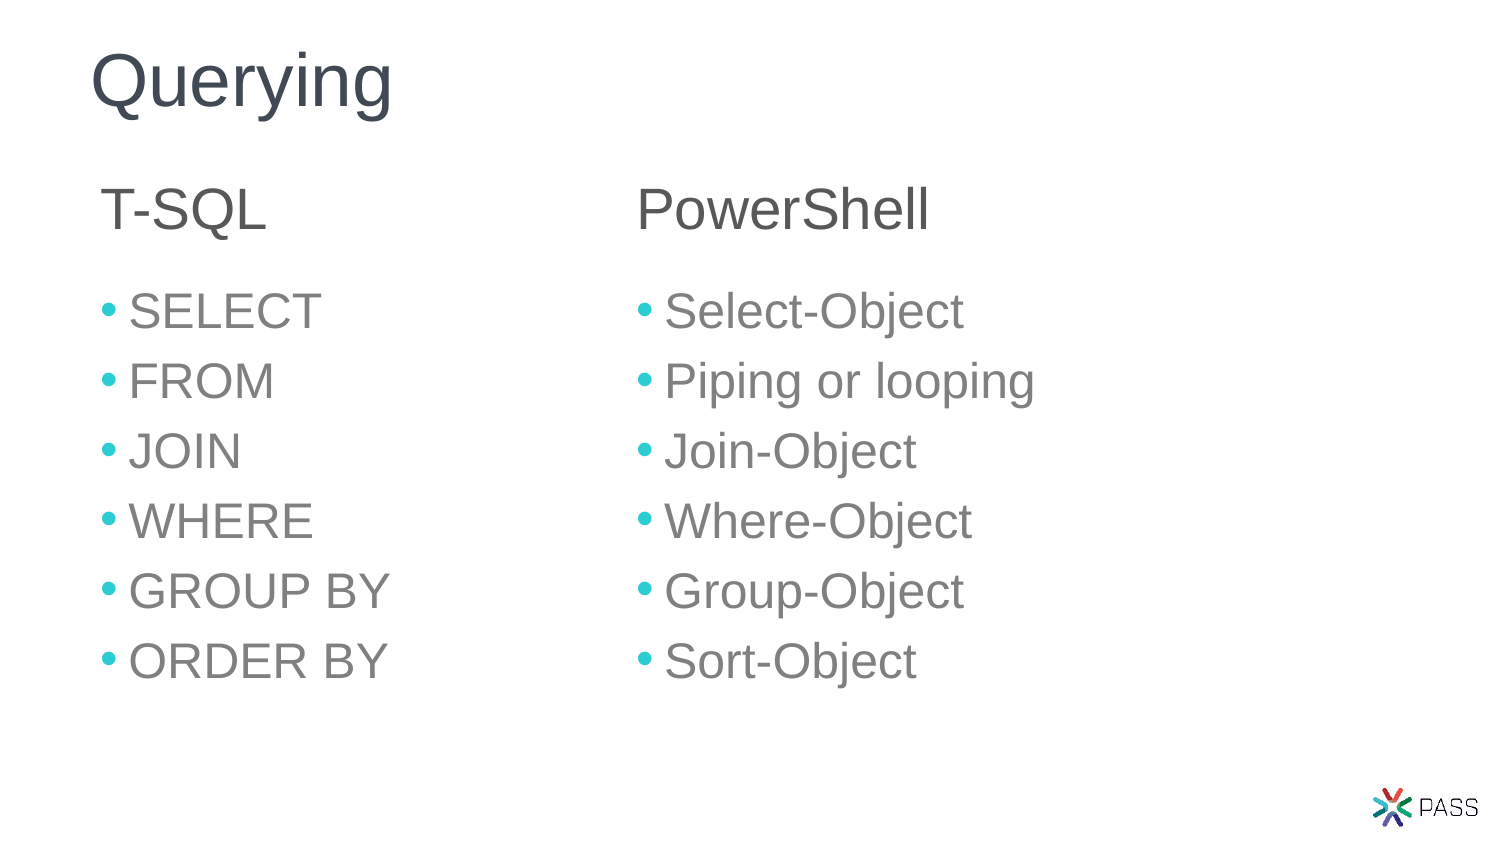

# Querying
T-SQL
PowerShell
SELECT
FROM
JOIN
WHERE
GROUP BY
ORDER BY
Select-Object
Piping or looping
Join-Object
Where-Object
Group-Object
Sort-Object